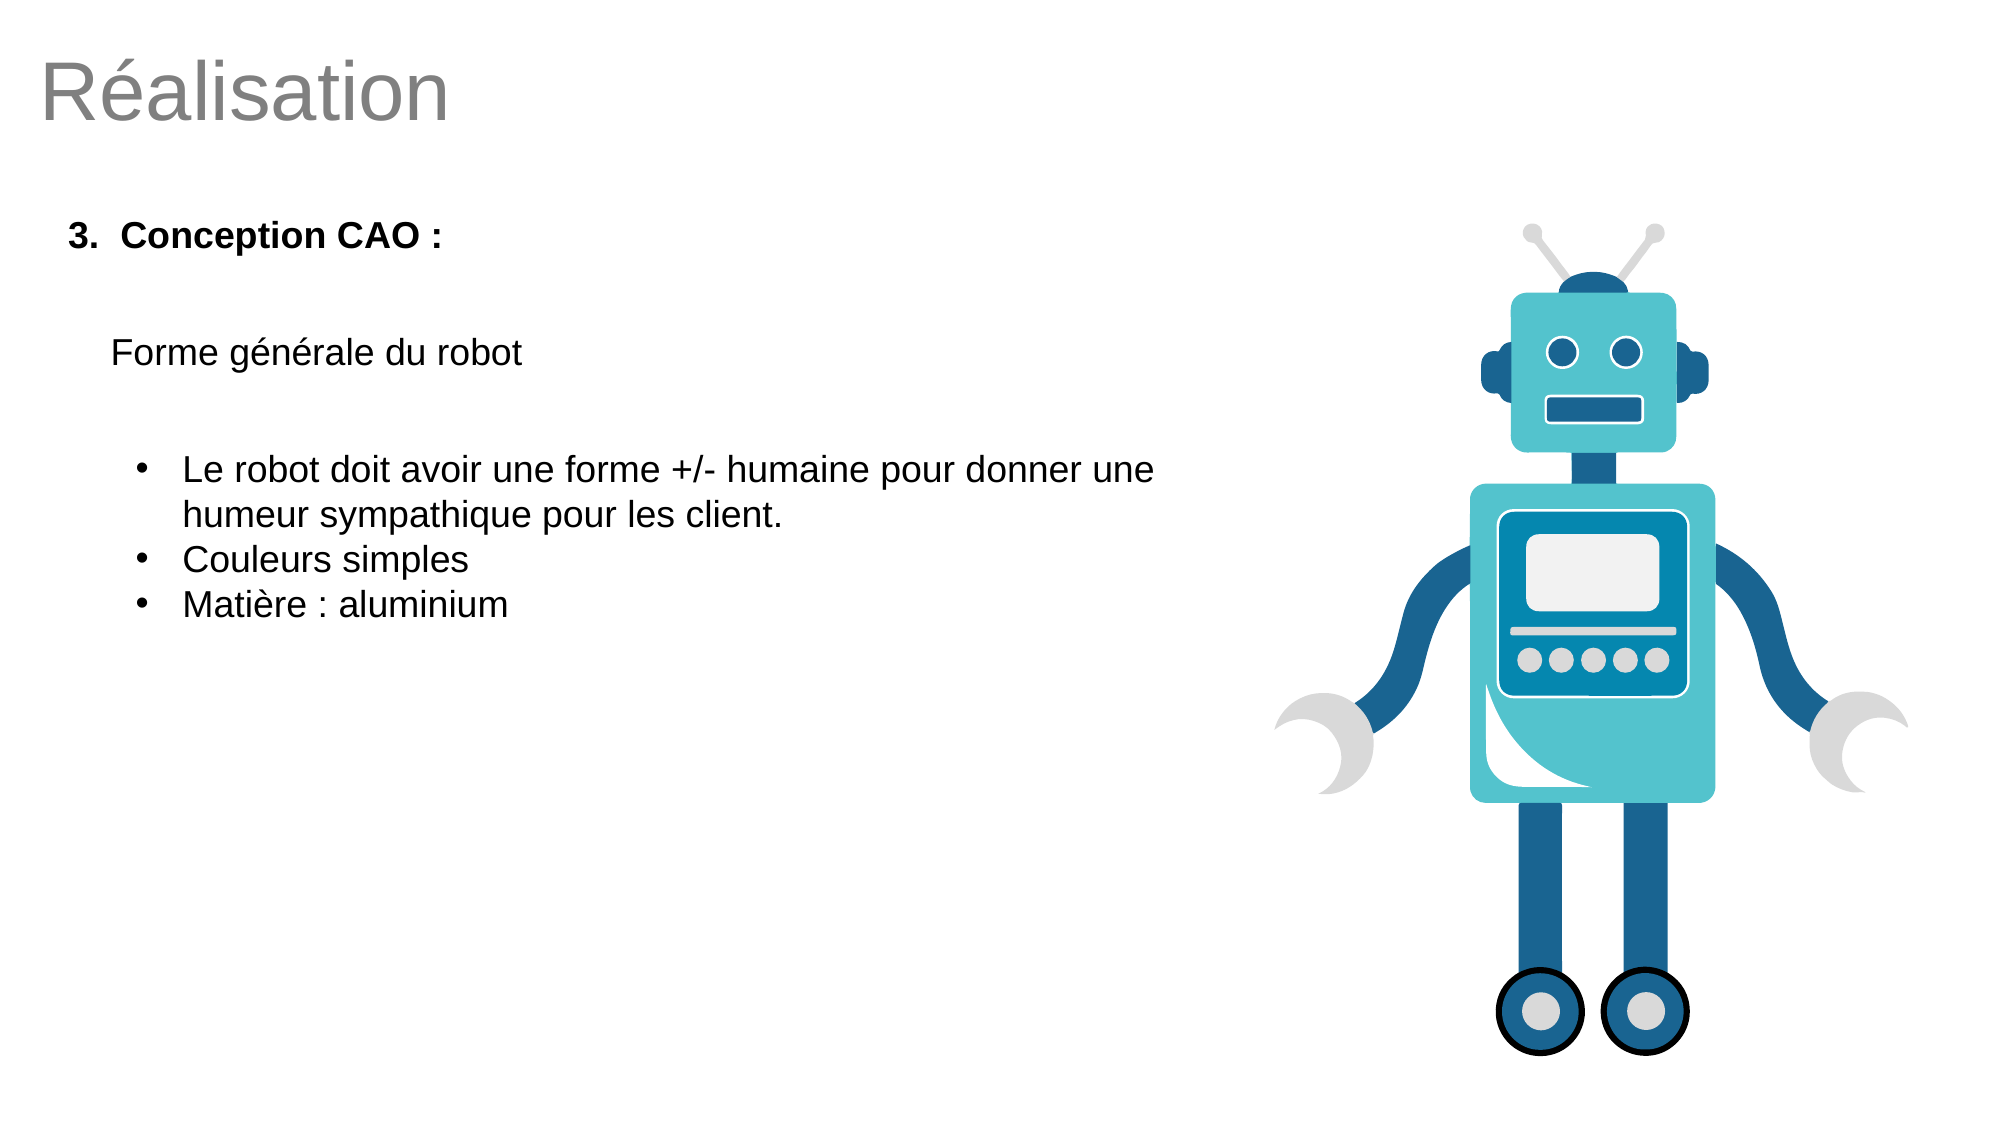

Réalisation
3.  Conception CAO :

Forme générale du robot
Le robot doit avoir une forme +/- humaine pour donner une humeur sympathique pour les client.
Couleurs simples
Matière : aluminium